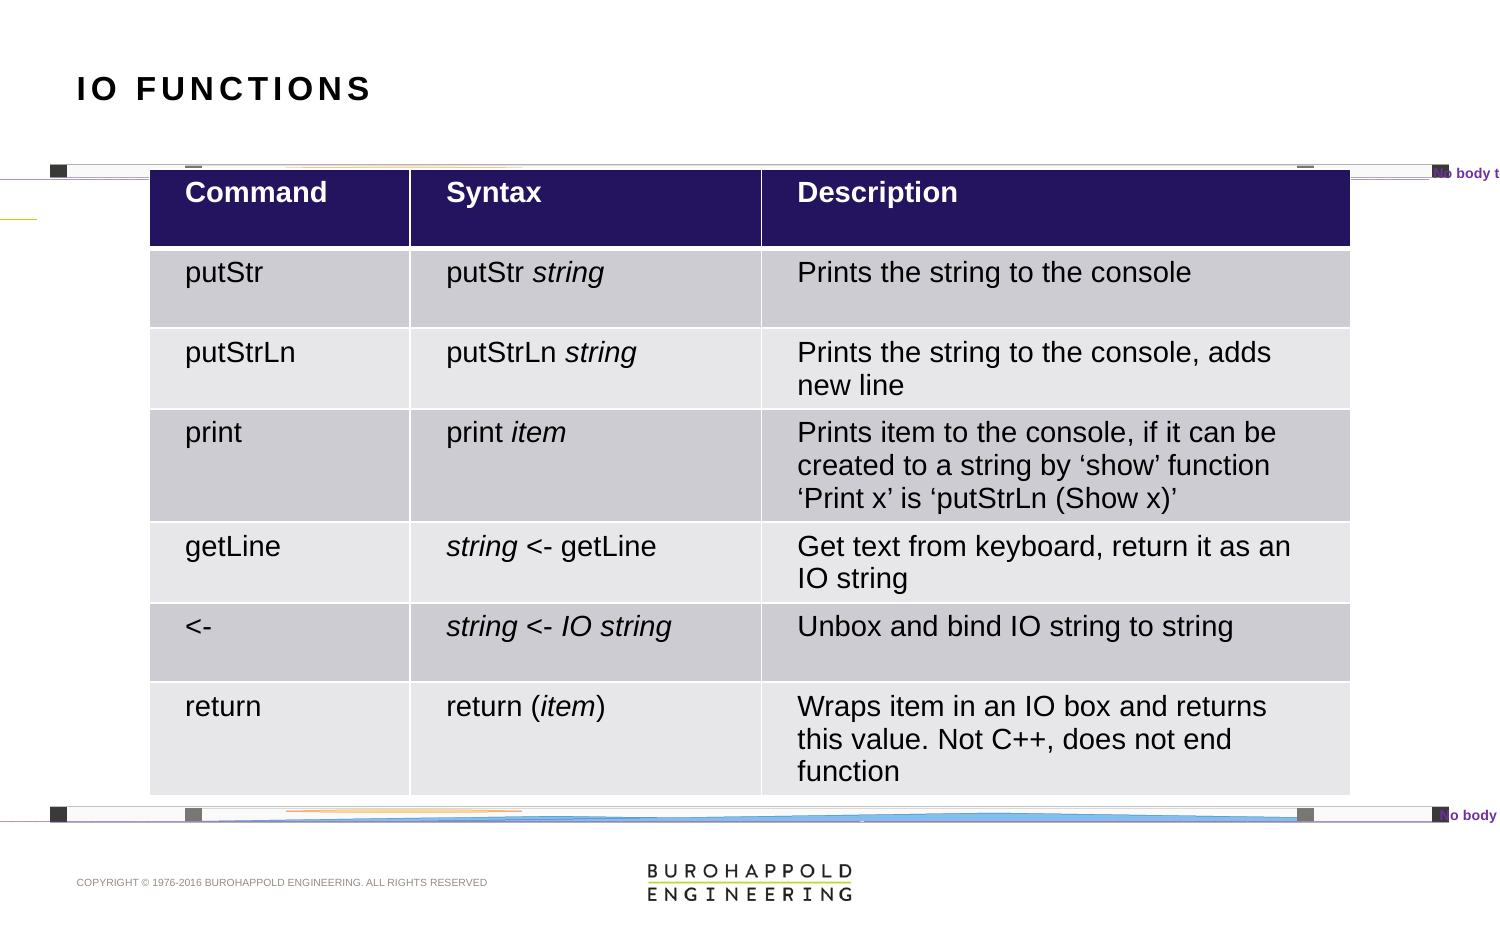

# IO Functions

| Command | Syntax | Description |
| --- | --- | --- |
| putStr | putStr string | Prints the string to the console |
| putStrLn | putStrLn string | Prints the string to the console, adds new line |
| print | print item | Prints item to the console, if it can be created to a string by ‘show’ function ‘Print x’ is ‘putStrLn (Show x)’ |
| getLine | string <- getLine | Get text from keyboard, return it as an IO string |
| <- | string <- IO string | Unbox and bind IO string to string |
| return | return (item) | Wraps item in an IO box and returns this value. Not C++, does not end function |